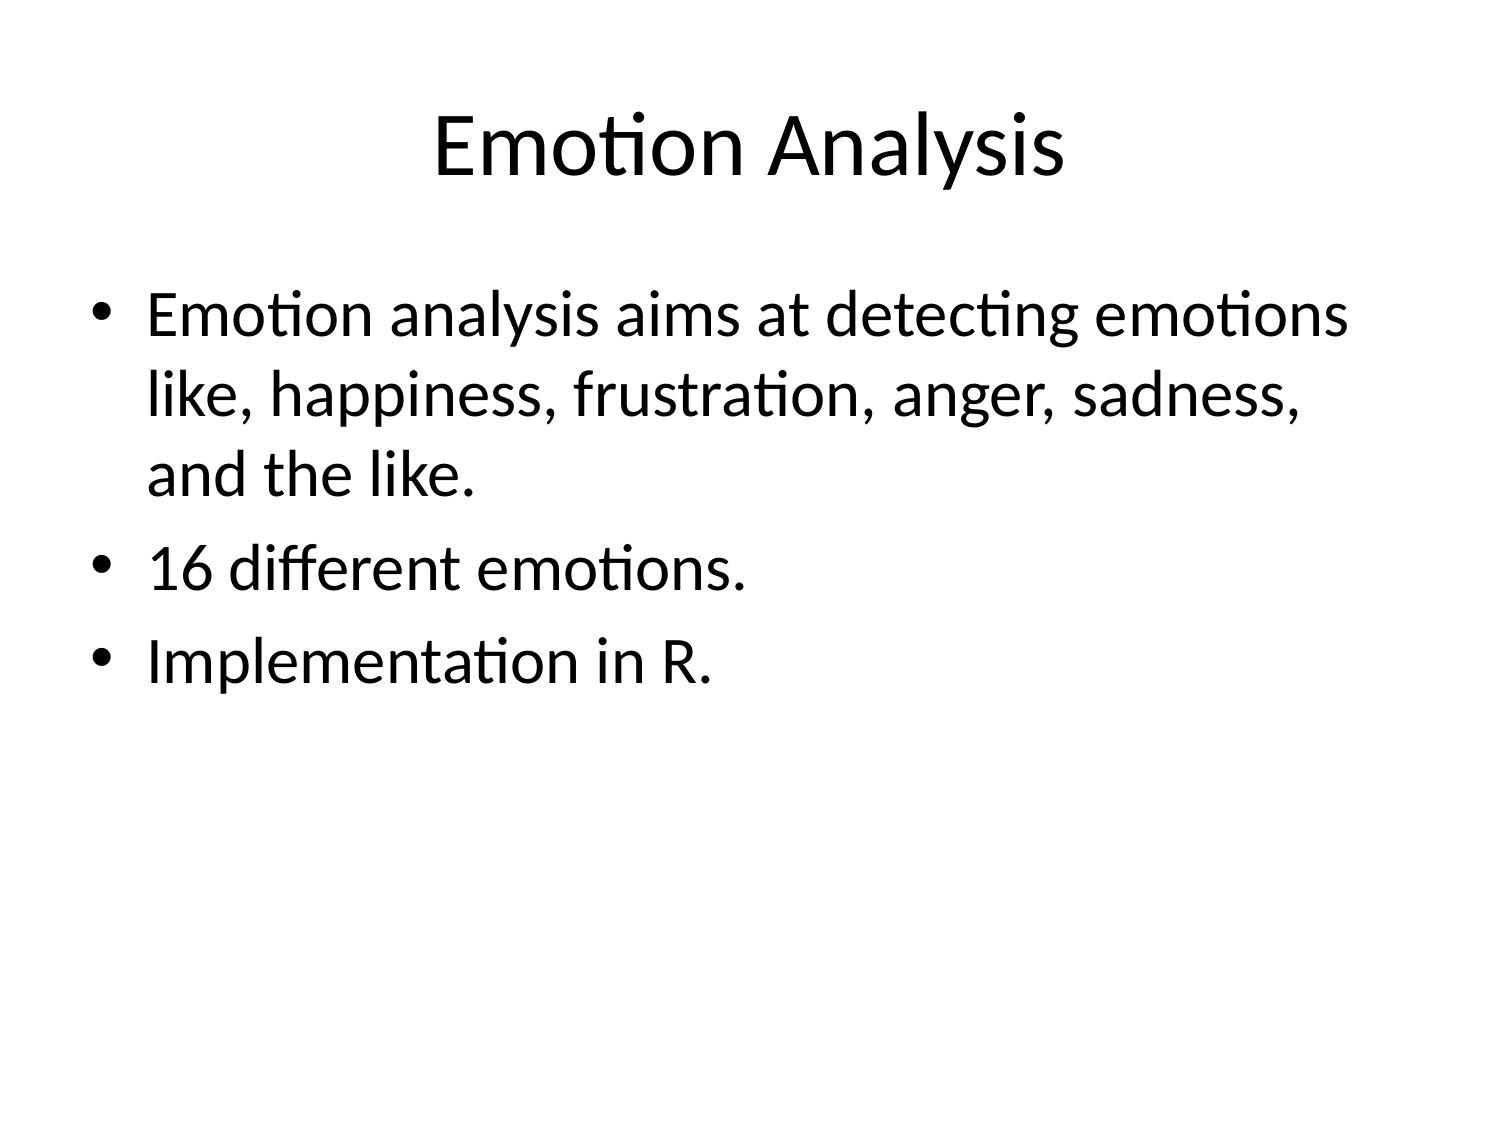

# Emotion Analysis
Emotion analysis aims at detecting emotions like, happiness, frustration, anger, sadness, and the like.
16 different emotions.
Implementation in R.